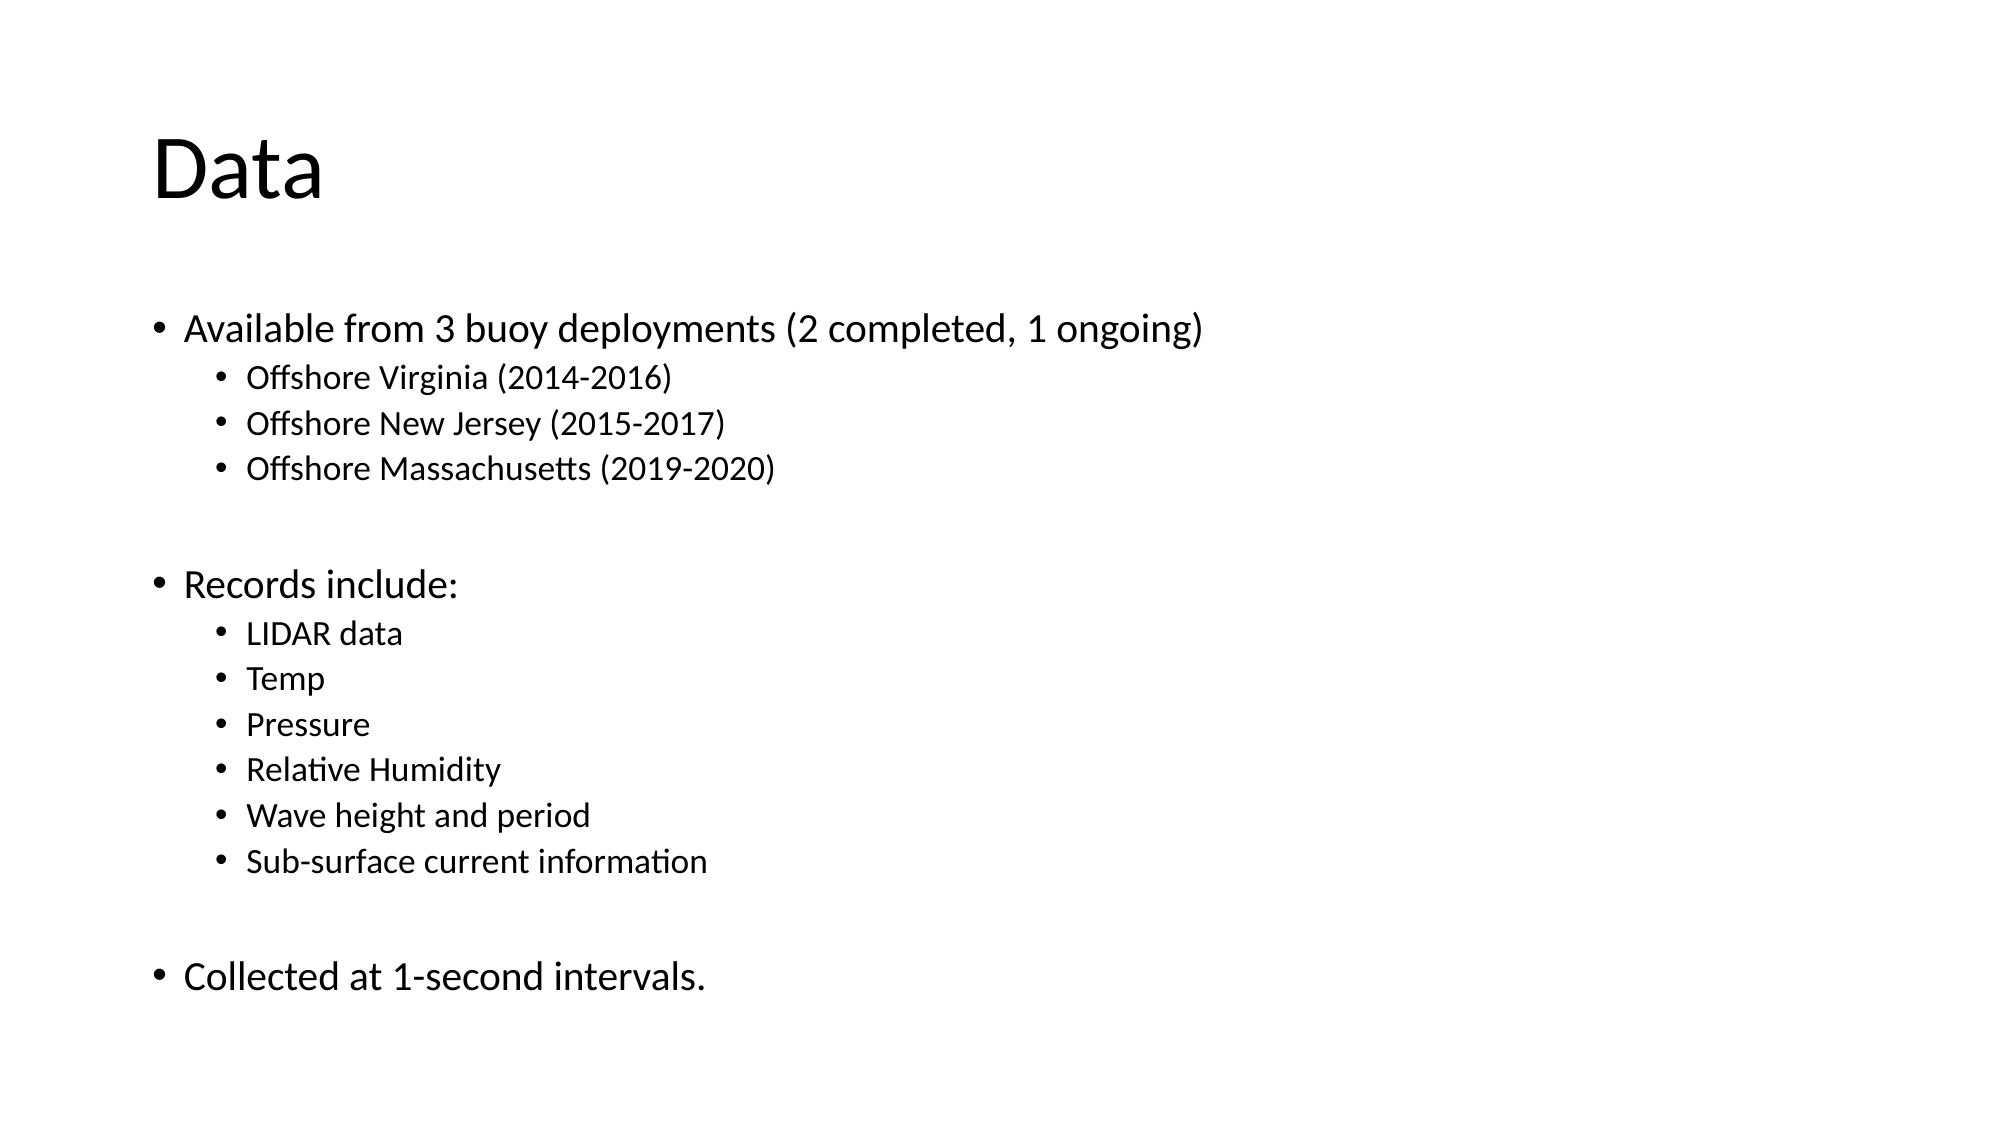

# Data
Available from 3 buoy deployments (2 completed, 1 ongoing)
Offshore Virginia (2014-2016)
Offshore New Jersey (2015-2017)
Offshore Massachusetts (2019-2020)

Records include:
LIDAR data
Temp
Pressure
Relative Humidity
Wave height and period
Sub-surface current information

Collected at 1-second intervals.